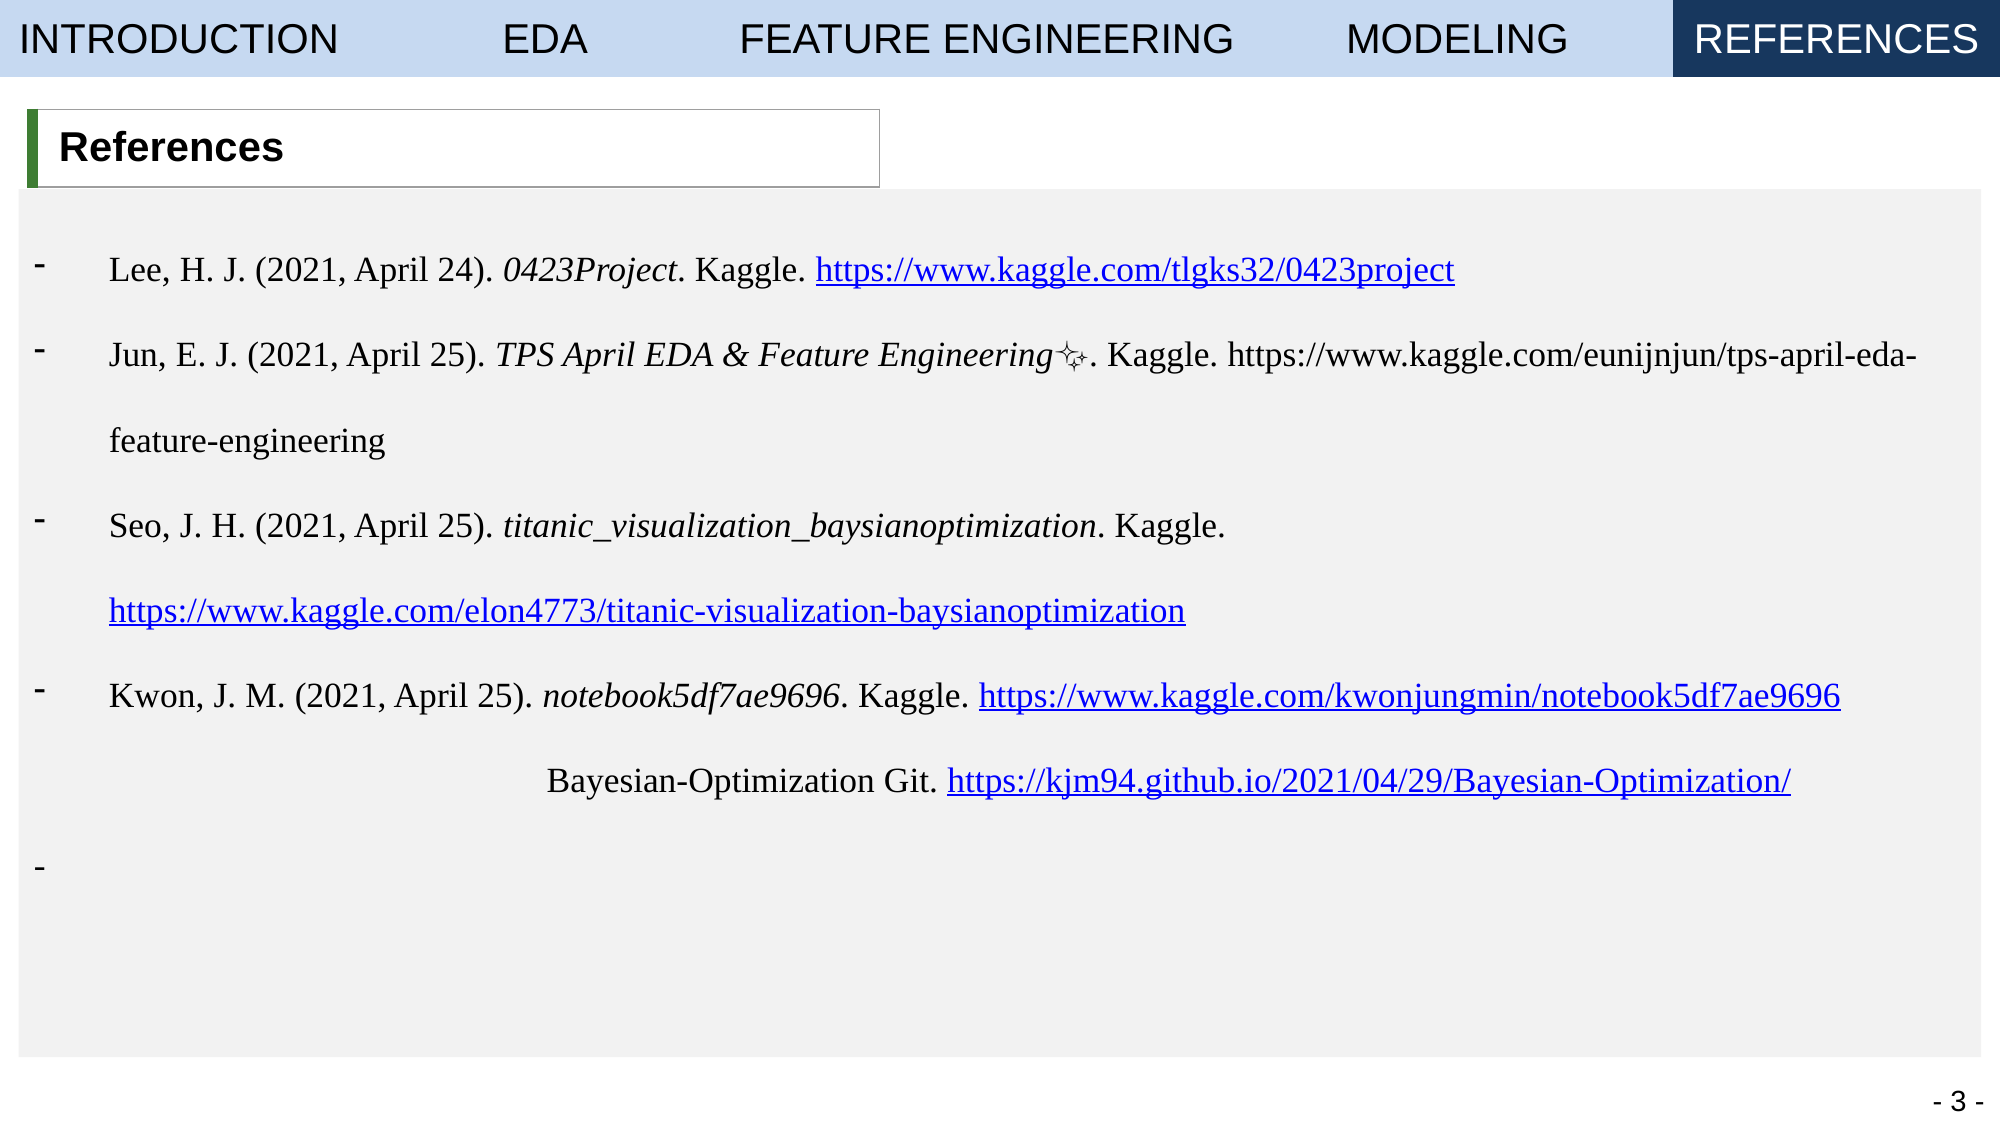

| INTRODUCTION | EDA | FEATURE ENGINEERING | MODELING | REFERENCES |
| --- | --- | --- | --- | --- |
| References |
| --- |
Lee, H. J. (2021, April 24). 0423Project. Kaggle. https://www.kaggle.com/tlgks32/0423project
Jun, E. J. (2021, April 25). TPS April EDA & Feature Engineering✨. Kaggle. https://www.kaggle.com/eunijnjun/tps-april-eda-feature-engineering
Seo, J. H. (2021, April 25). titanic_visualization_baysianoptimization. Kaggle. https://www.kaggle.com/elon4773/titanic-visualization-baysianoptimization
Kwon, J. M. (2021, April 25). notebook5df7ae9696. Kaggle. https://www.kaggle.com/kwonjungmin/notebook5df7ae9696
			       Bayesian-Optimization Git. https://kjm94.github.io/2021/04/29/Bayesian-Optimization/
-

- 3 -